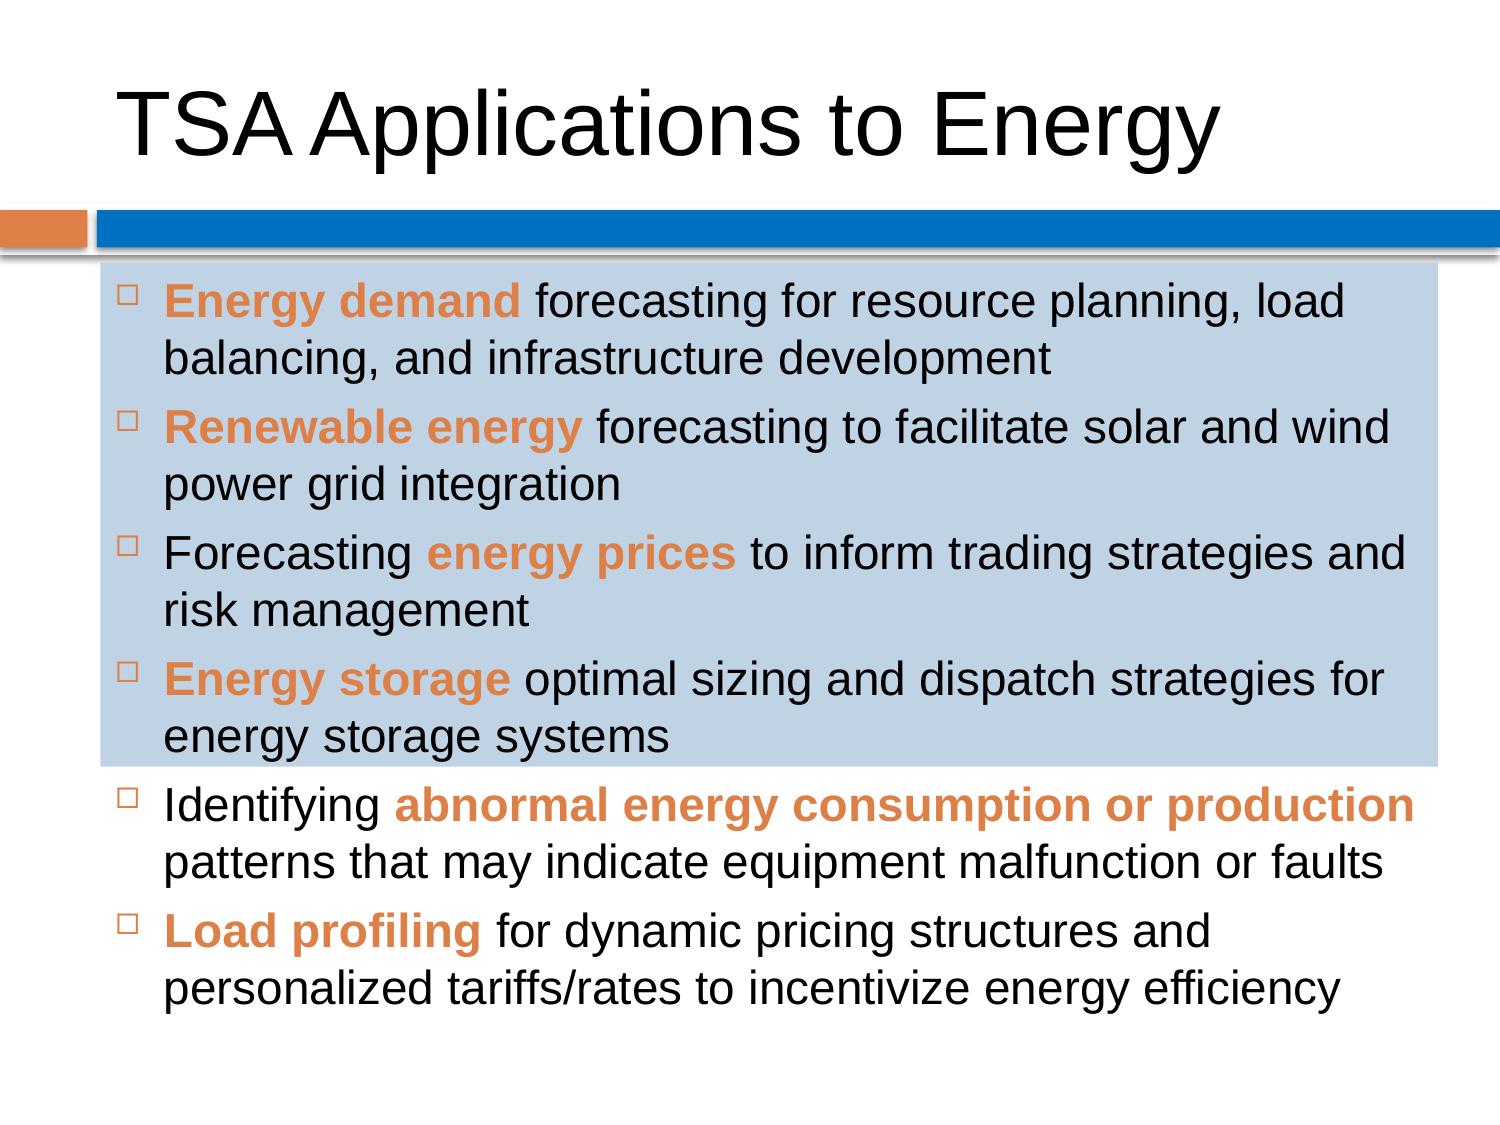

# TSA Applications to Energy

Energy demand forecasting for resource planning, load balancing, and infrastructure development
Renewable energy forecasting to facilitate solar and wind power grid integration
Forecasting energy prices to inform trading strategies and risk management
Energy storage optimal sizing and dispatch strategies for energy storage systems
Identifying abnormal energy consumption or production patterns that may indicate equipment malfunction or faults
Load profiling for dynamic pricing structures and personalized tariffs/rates to incentivize energy efficiency